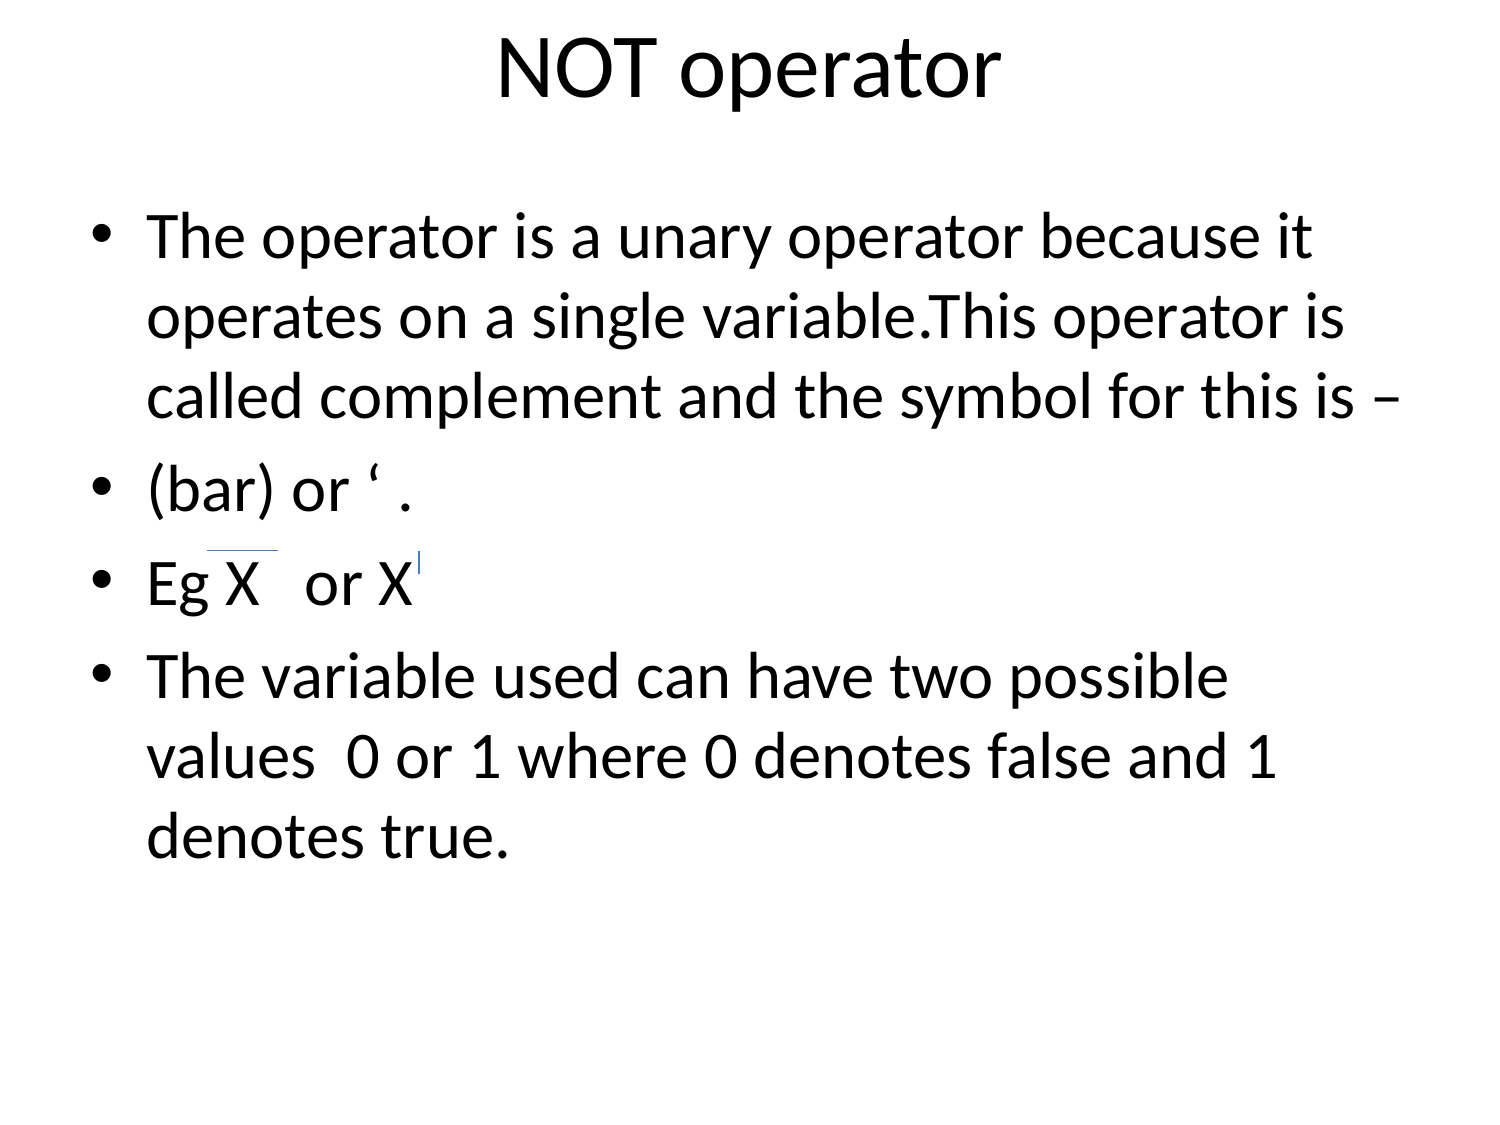

# NOT operator
The operator is a unary operator because it operates on a single variable.This operator is called complement and the symbol for this is –
(bar) or ‘ .
Eg X   or X
The variable used can have two possible values  0 or 1 where 0 denotes false and 1 denotes true.